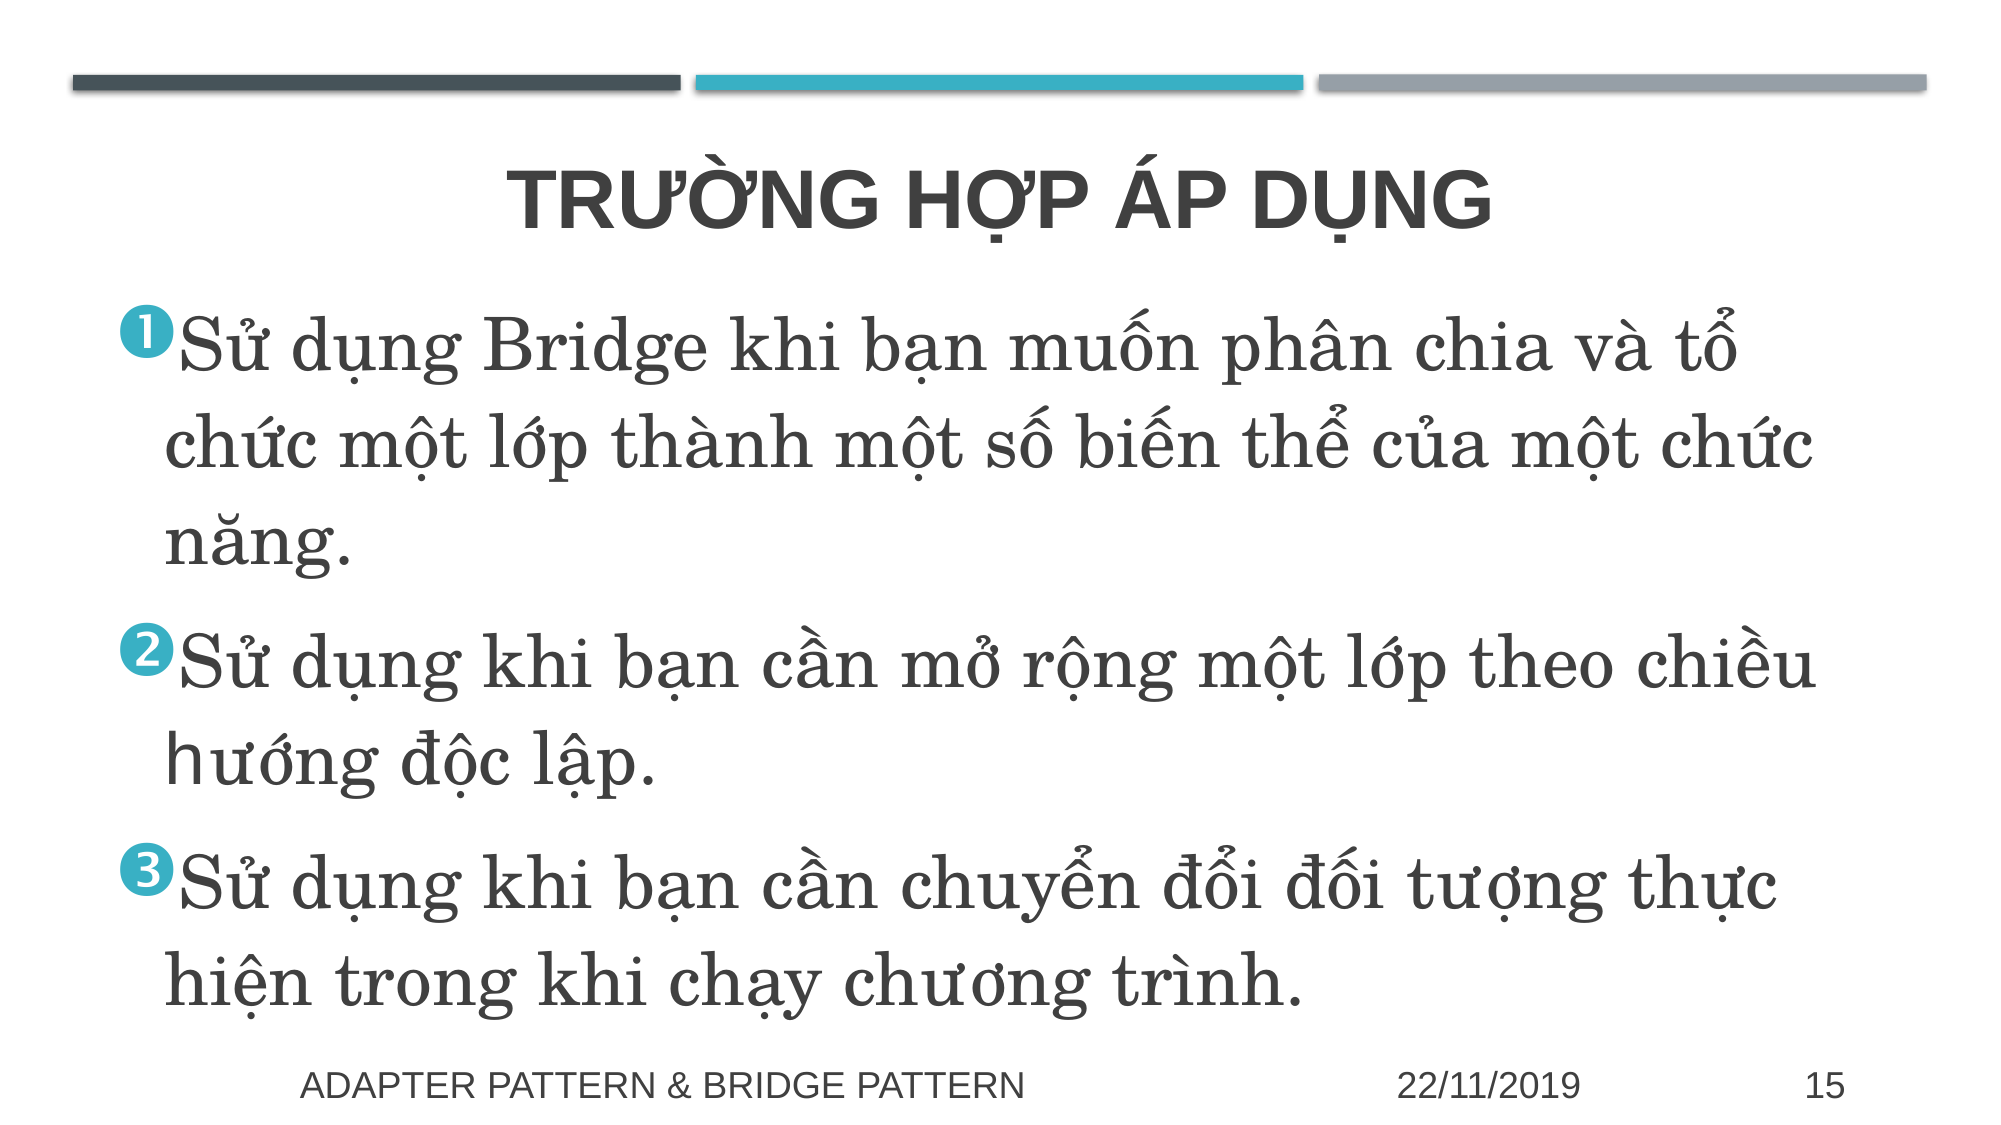

# TRƯỜNG HỢP ÁP DỤNG
Sử dụng Bridge khi bạn muốn phân chia và tổ chức một lớp thành một số biến thể của một chức năng.
Sử dụng khi bạn cần mở rộng một lớp theo chiều hướng độc lập.
Sử dụng khi bạn cần chuyển đổi đối tượng thực hiện trong khi chạy chương trình.
Adapter pattern & bridge pattern
22/11/2019
15